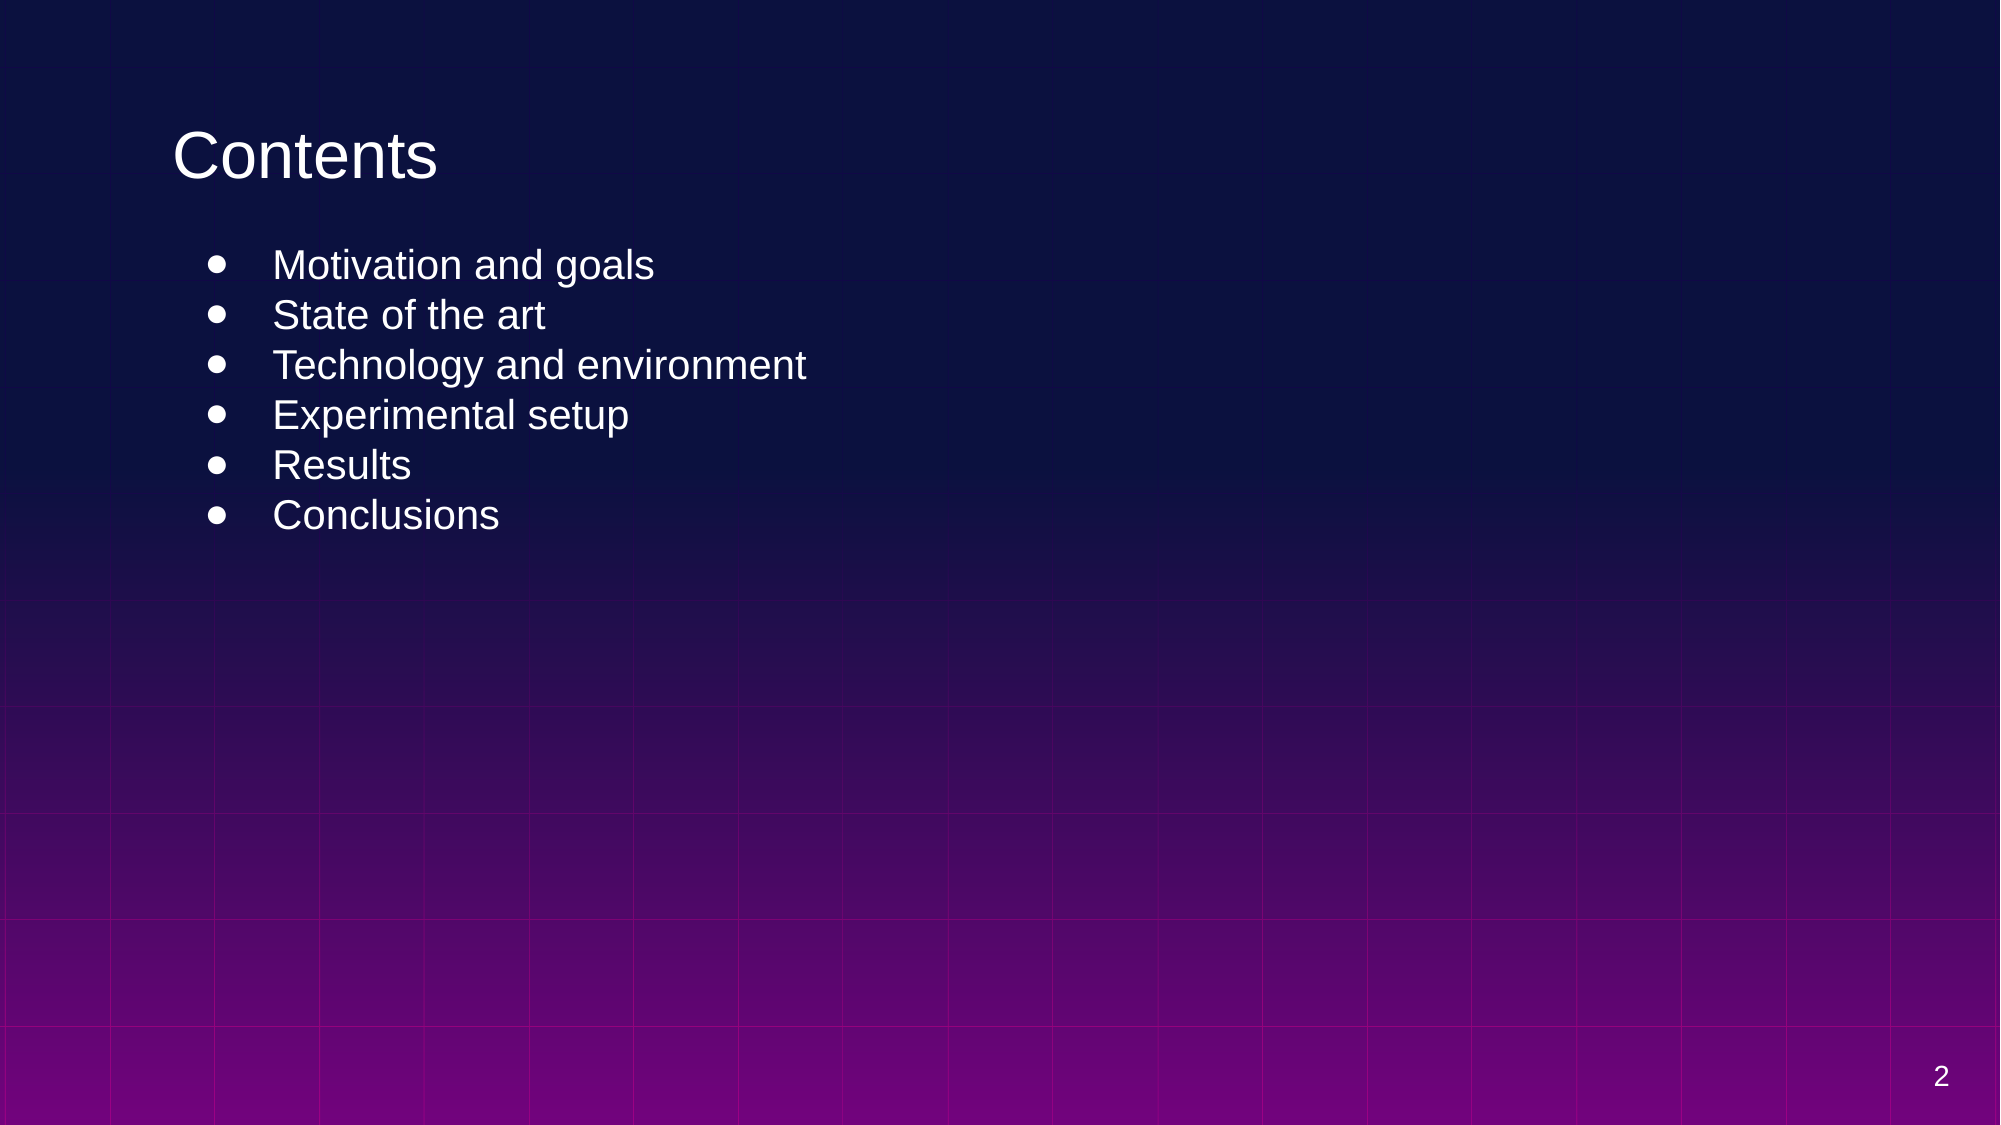

# Contents
Motivation and goals
State of the art
Technology and environment
Experimental setup
Results
Conclusions
2